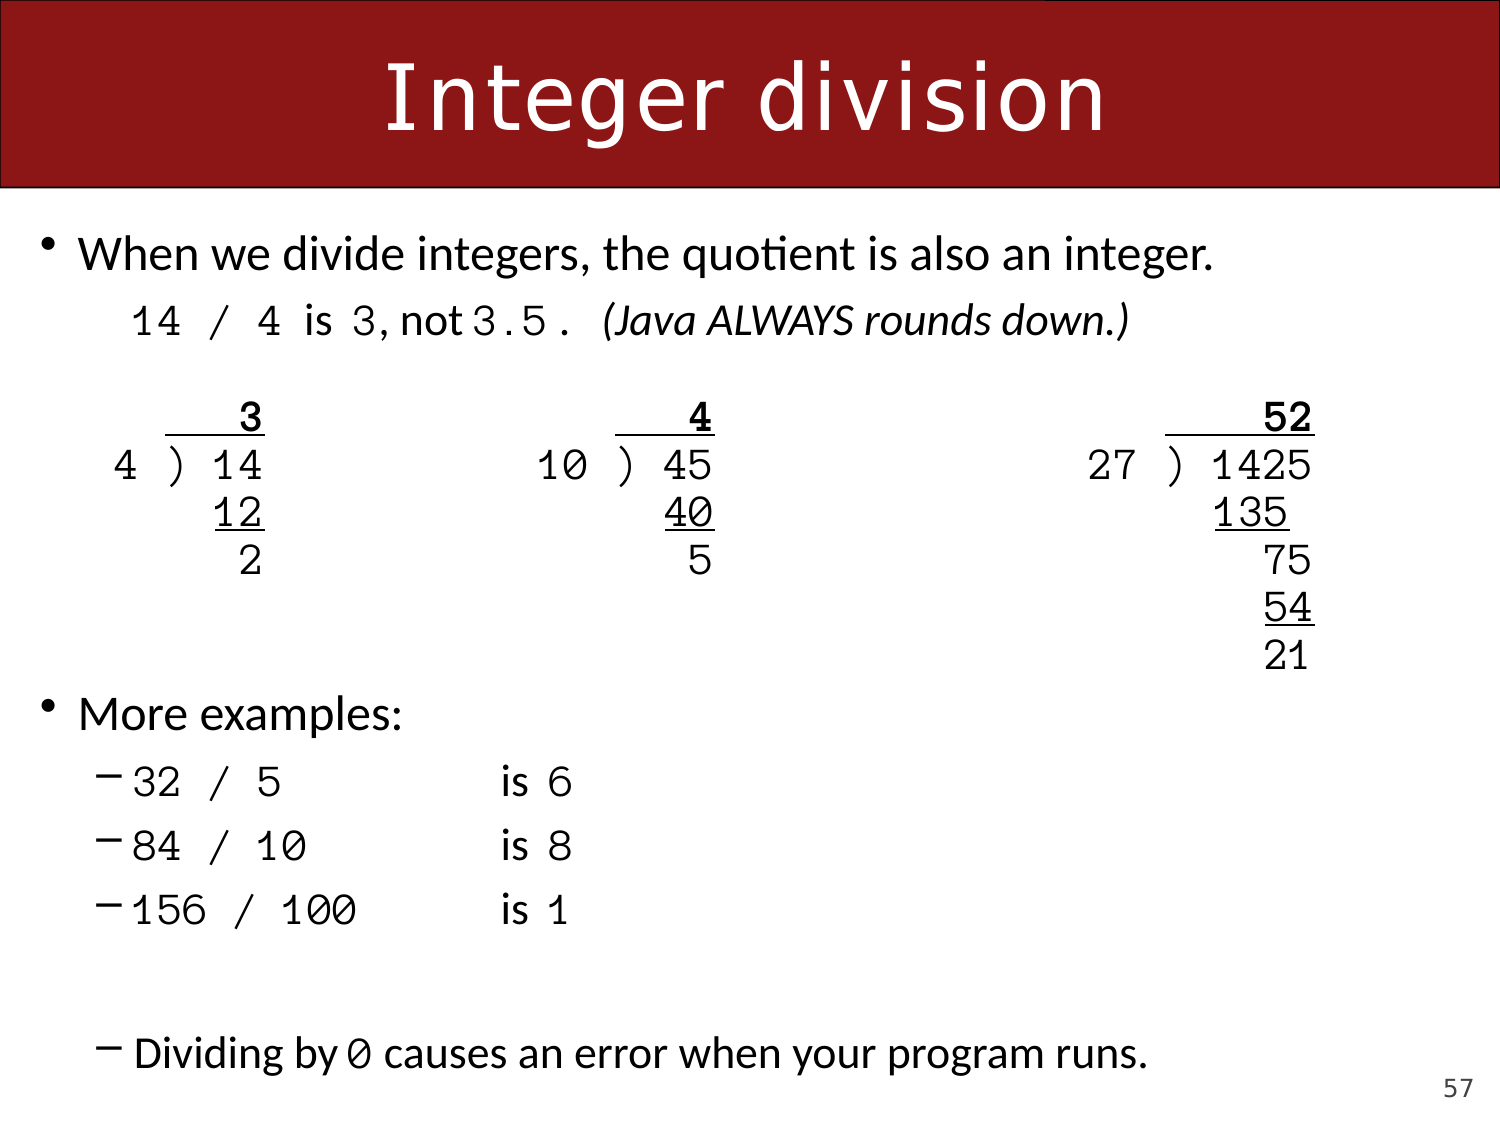

# Integer division
When we divide integers, the quotient is also an integer.
	14 / 4  is  3, not 3.5 .   (Java ALWAYS rounds down.)

        3                 4                      52
   4 ) 14           10 ) 45               27 ) 1425
       12                40                    135
        2                 5                      75
                                                 54
                                                 21
More examples:
32 / 5	is  6
84 / 10	is  8
156 / 100	is  1

Dividing by 0 causes an error when your program runs.